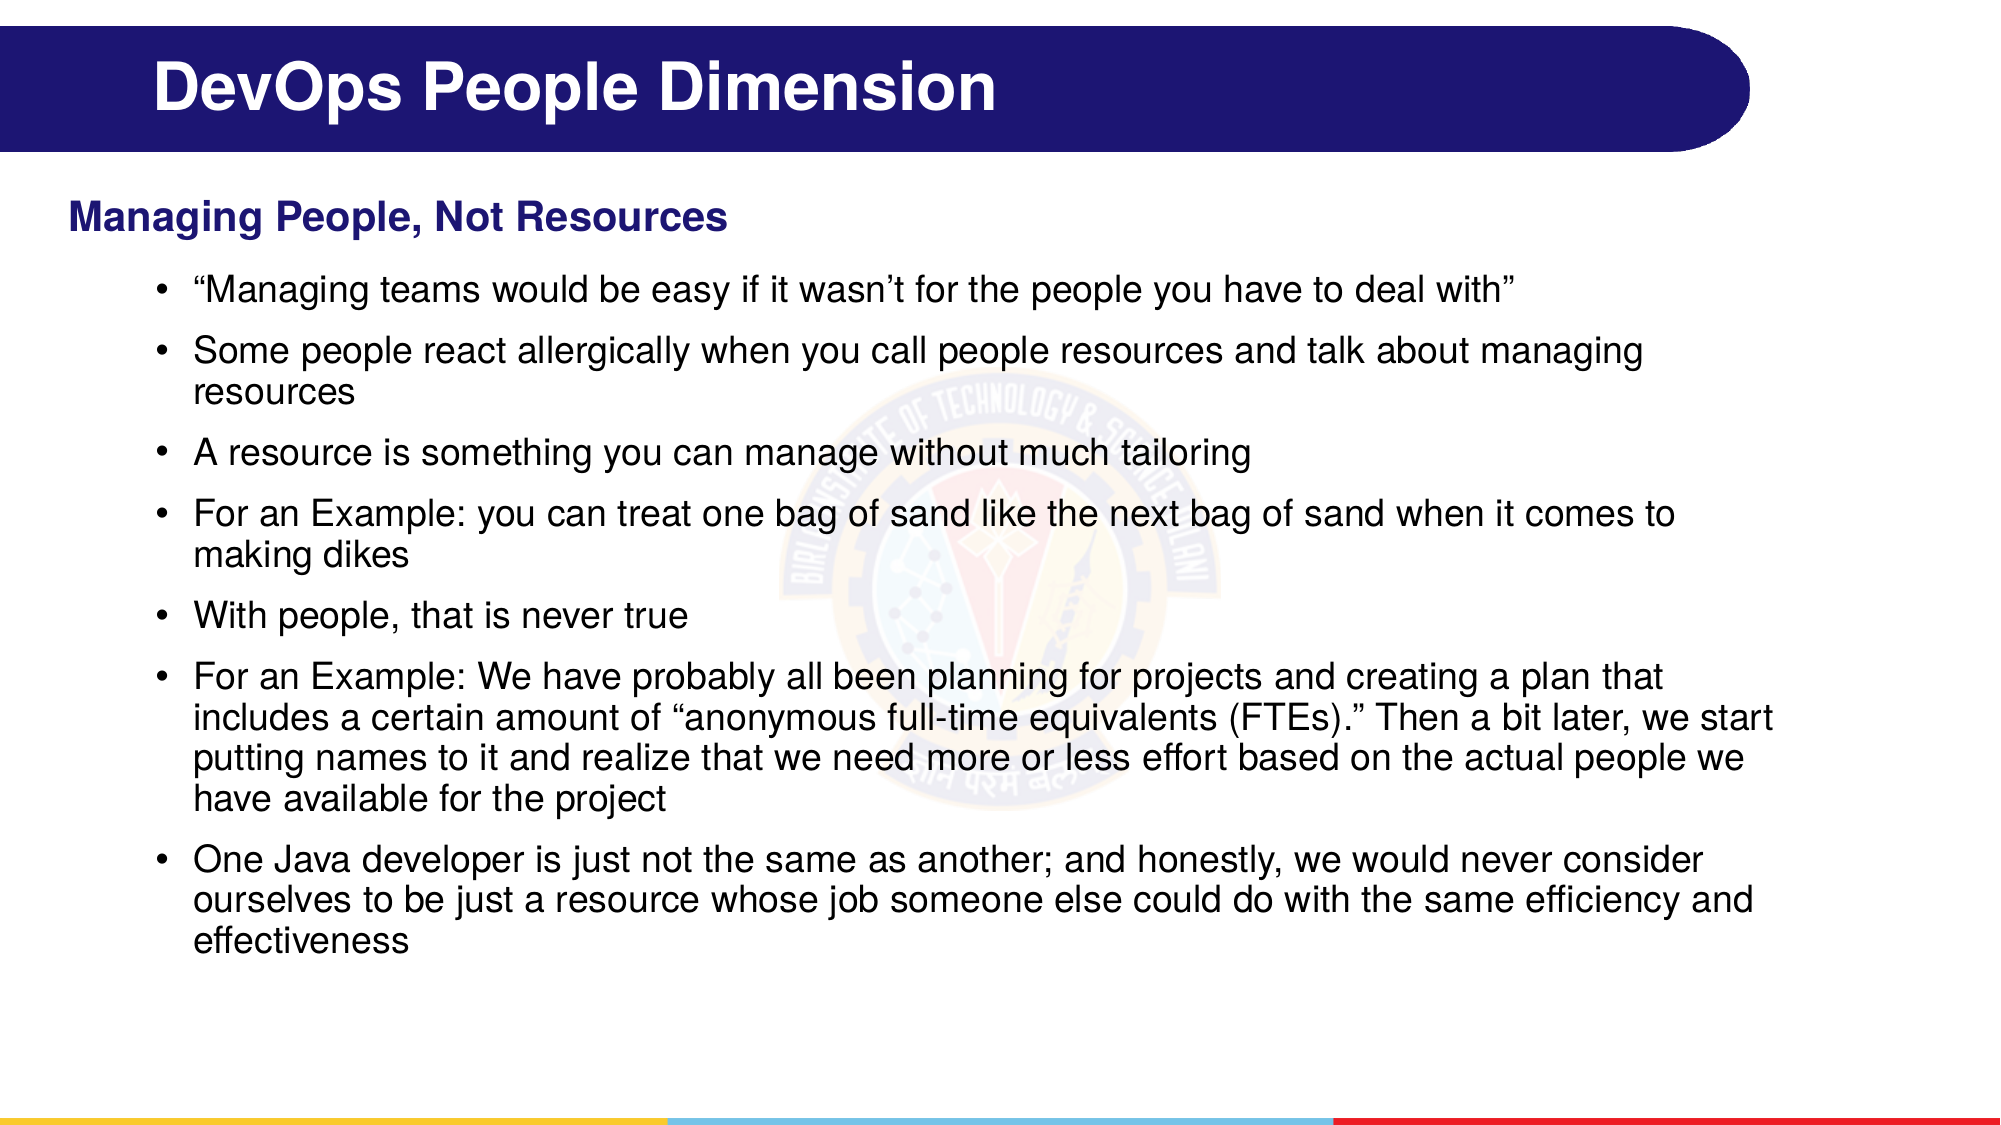

# DevOps People Dimension
Managing People, Not Resources
“Managing teams would be easy if it wasn’t for the people you have to deal with”
Some people react allergically when you call people resources and talk about managing resources
A resource is something you can manage without much tailoring
For an Example: you can treat one bag of sand like the next bag of sand when it comes to making dikes
With people, that is never true
For an Example: We have probably all been planning for projects and creating a plan that includes a certain amount of “anonymous full-time equivalents (FTEs).” Then a bit later, we start putting names to it and realize that we need more or less effort based on the actual people we have available for the project
One Java developer is just not the same as another; and honestly, we would never consider ourselves to be just a resource whose job someone else could do with the same efficiency and effectiveness